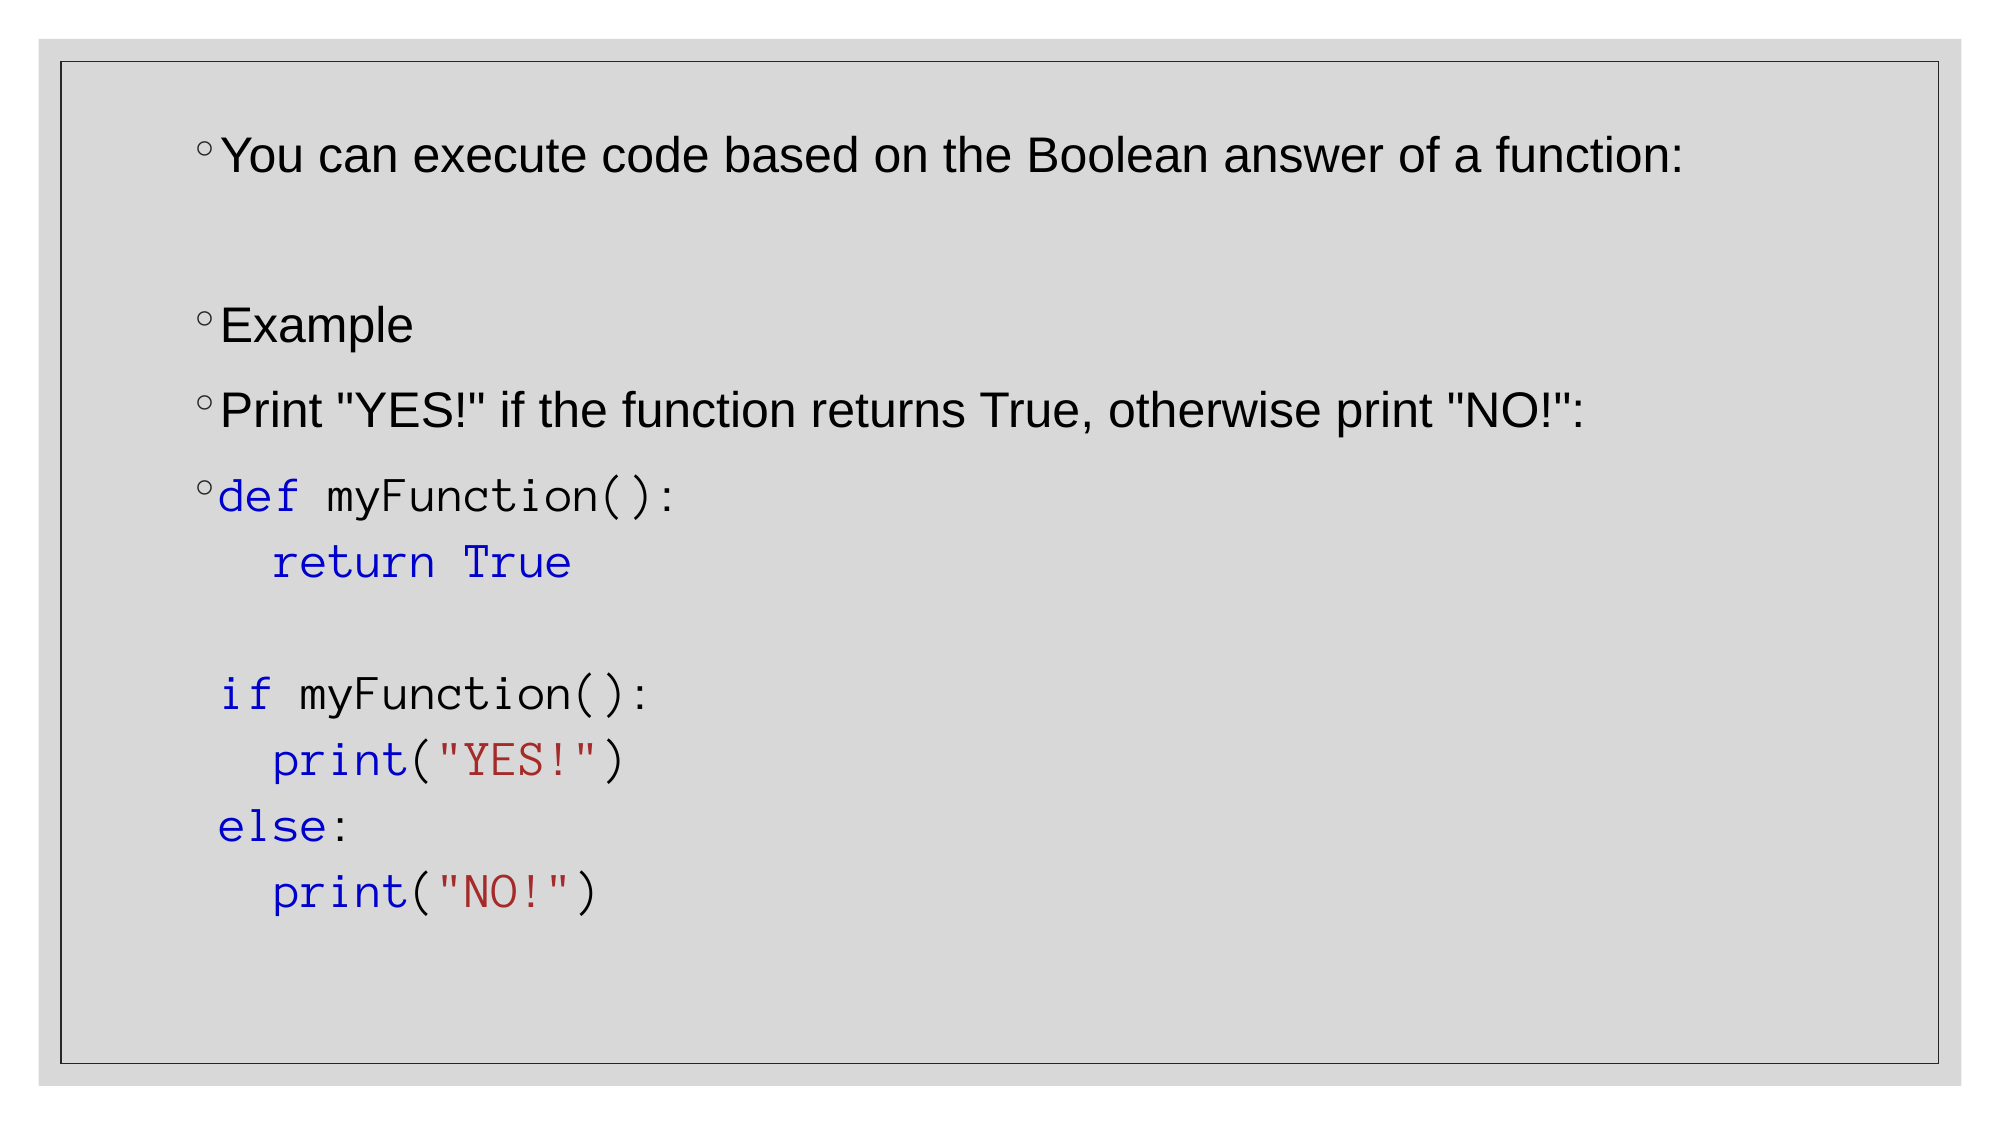

You can execute code based on the Boolean answer of a function:

Example
Print "YES!" if the function returns True, otherwise print "NO!":
def myFunction():
  return True
if myFunction():
  print("YES!")
else:
  print("NO!")